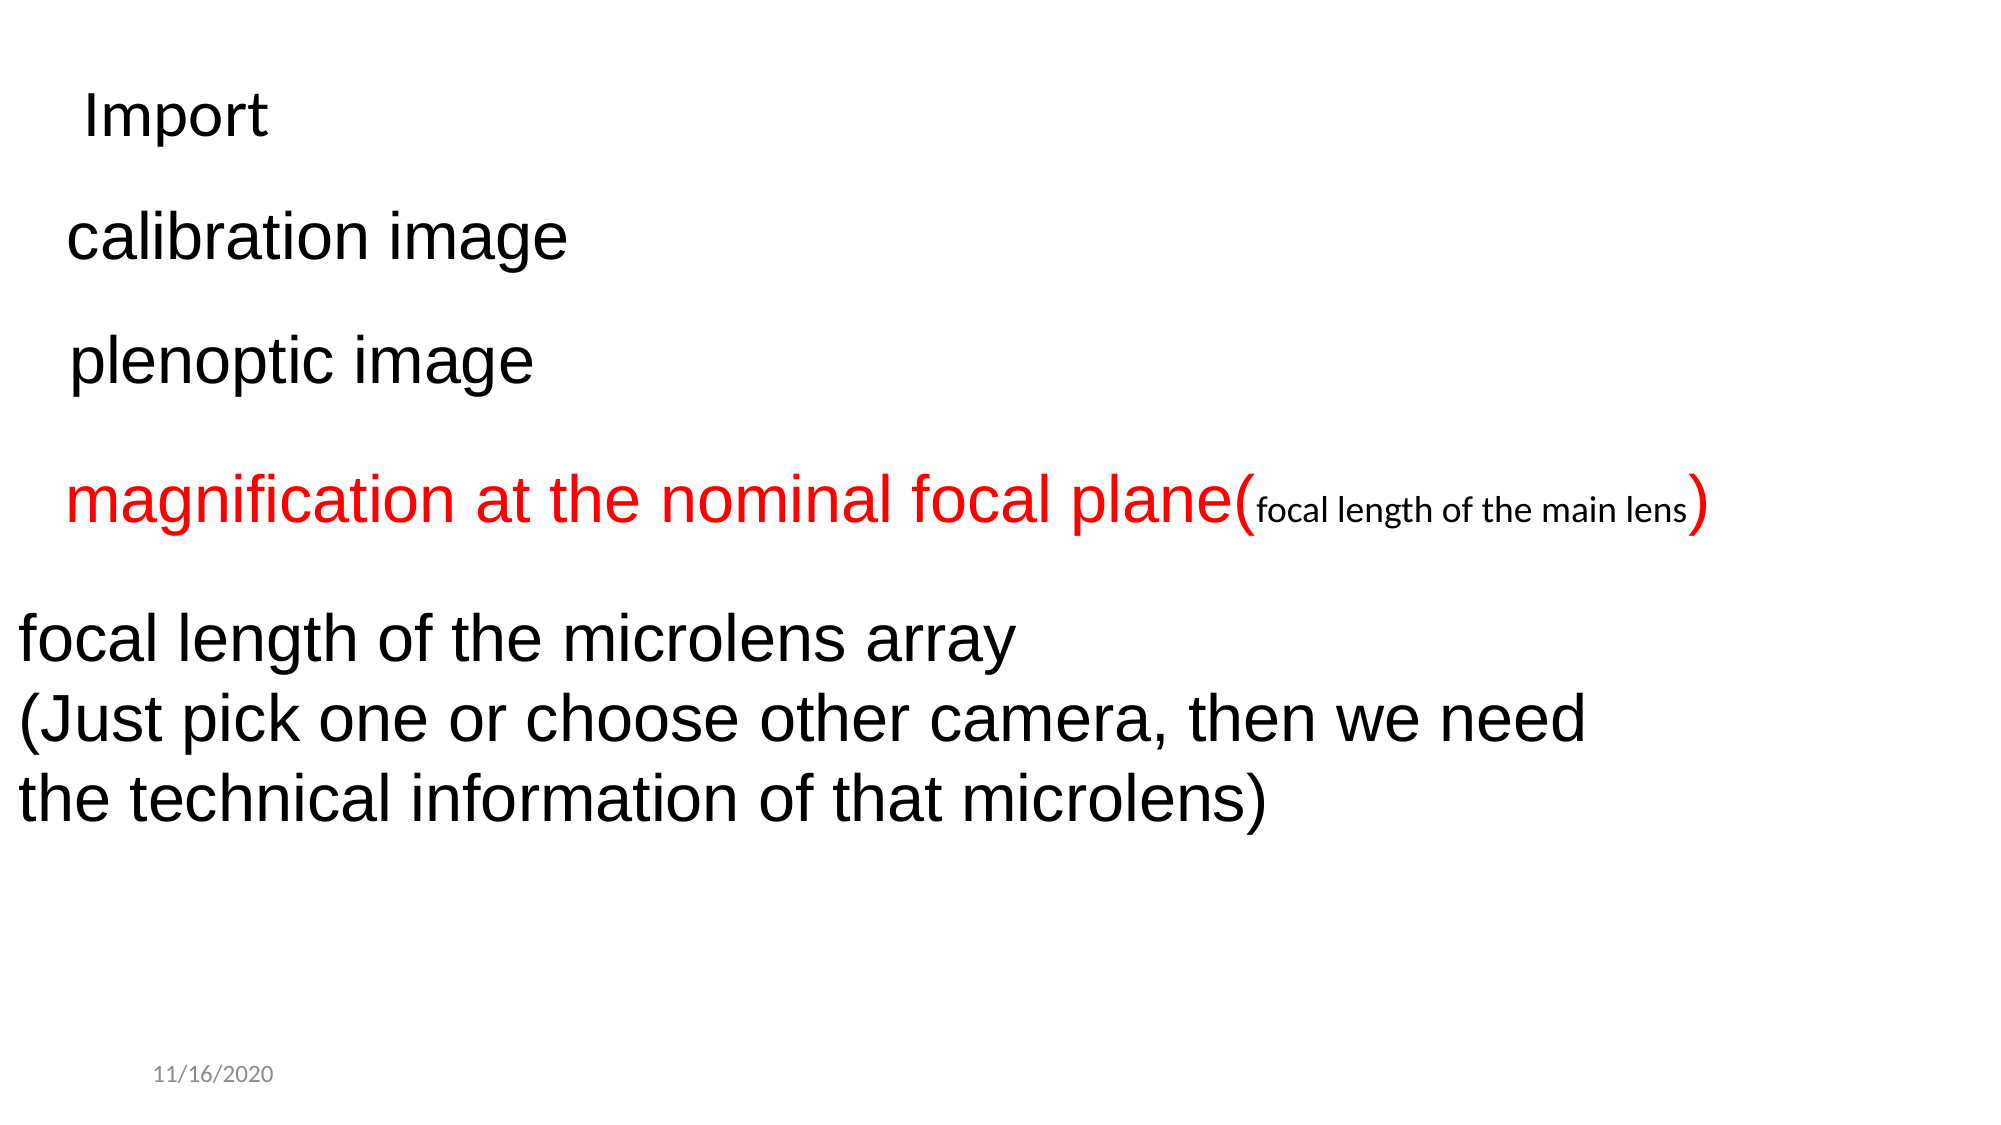

Import
calibration image
plenoptic image
magnification at the nominal focal plane(focal length of the main lens)
focal length of the microlens array
(Just pick one or choose other camera, then we need
the technical information of that microlens)
11/16/2020